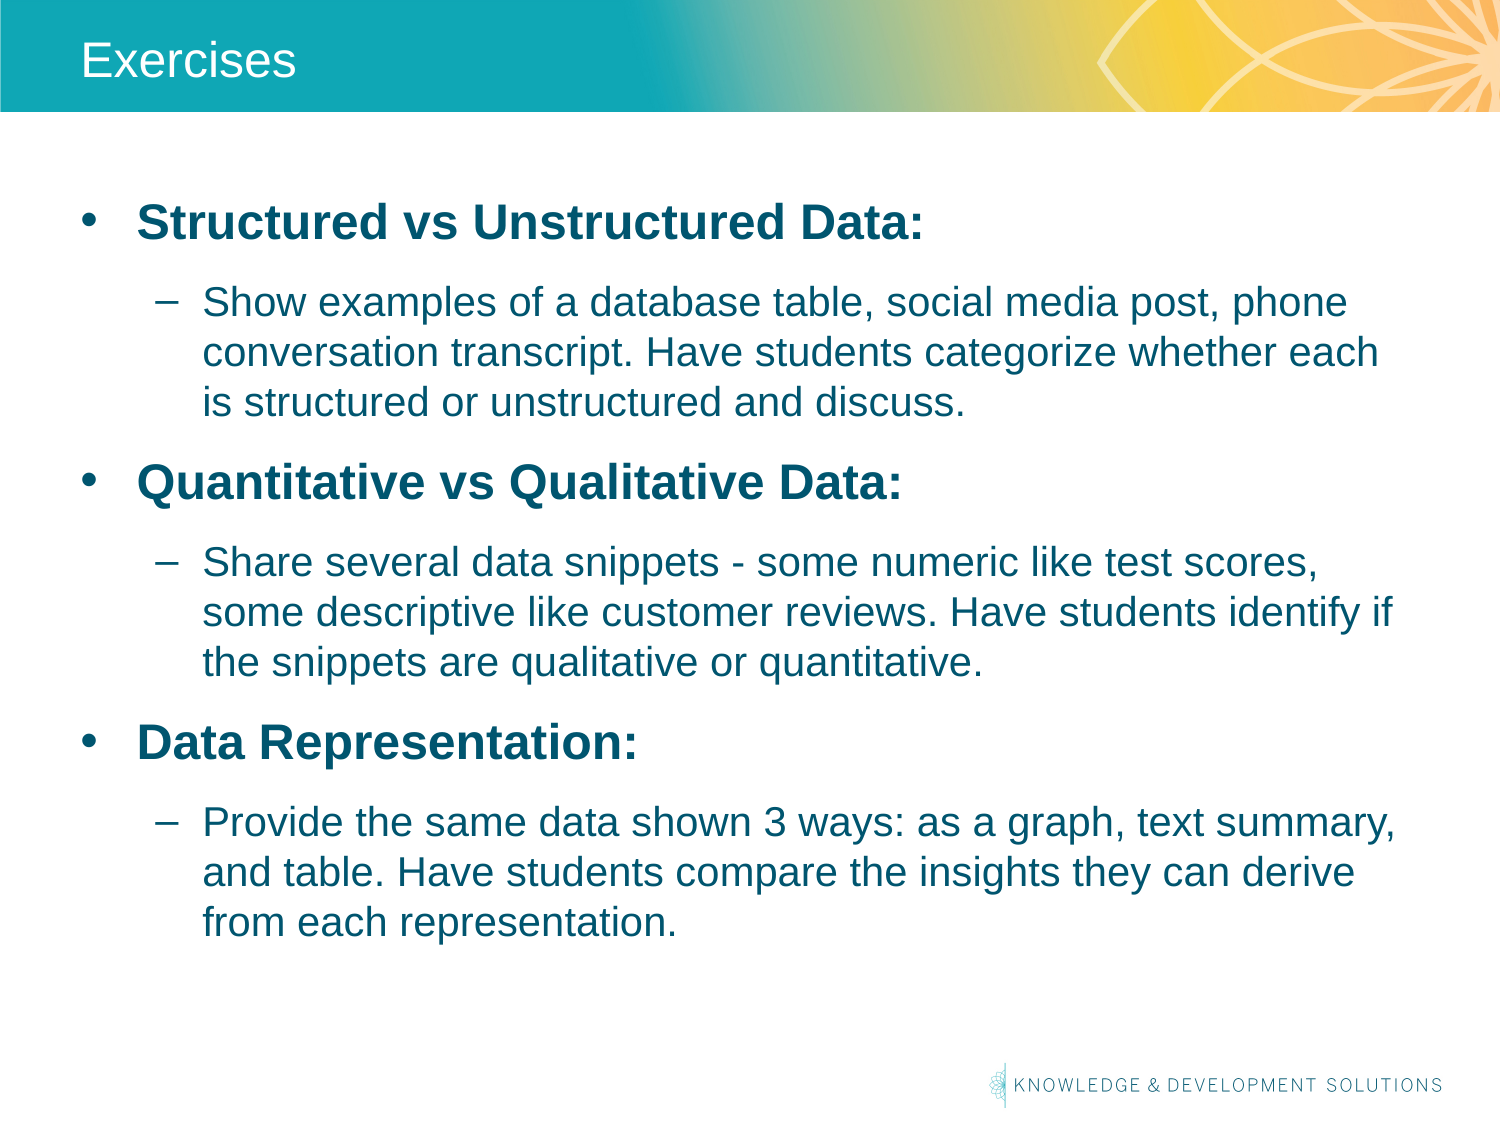

# Exercises
Structured vs Unstructured Data:
Show examples of a database table, social media post, phone conversation transcript. Have students categorize whether each is structured or unstructured and discuss.
Quantitative vs Qualitative Data:
Share several data snippets - some numeric like test scores, some descriptive like customer reviews. Have students identify if the snippets are qualitative or quantitative.
Data Representation:
Provide the same data shown 3 ways: as a graph, text summary, and table. Have students compare the insights they can derive from each representation.